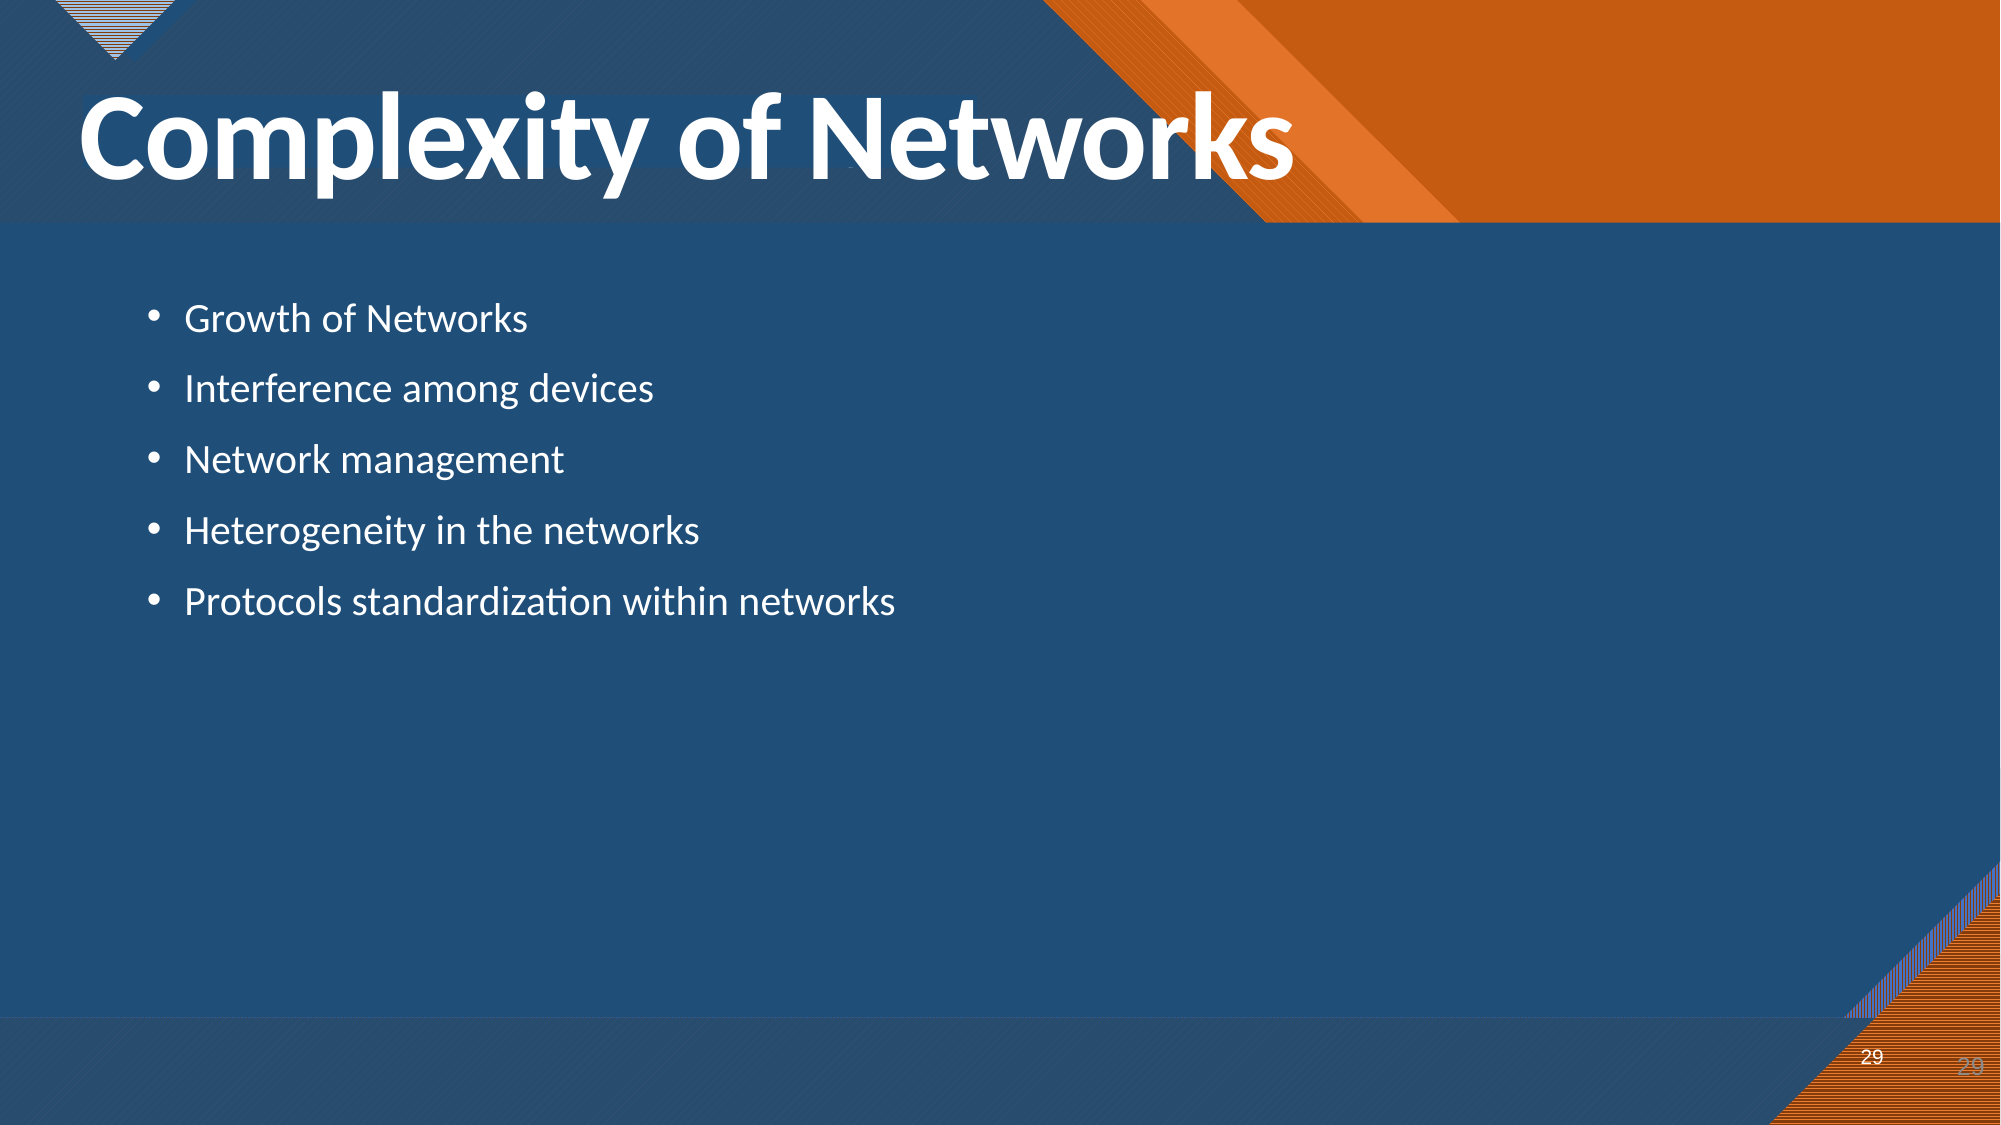

Complexity of Networks

Growth of Networks
Interference among devices
Network management
Heterogeneity in the networks
Protocols standardization within networks

29